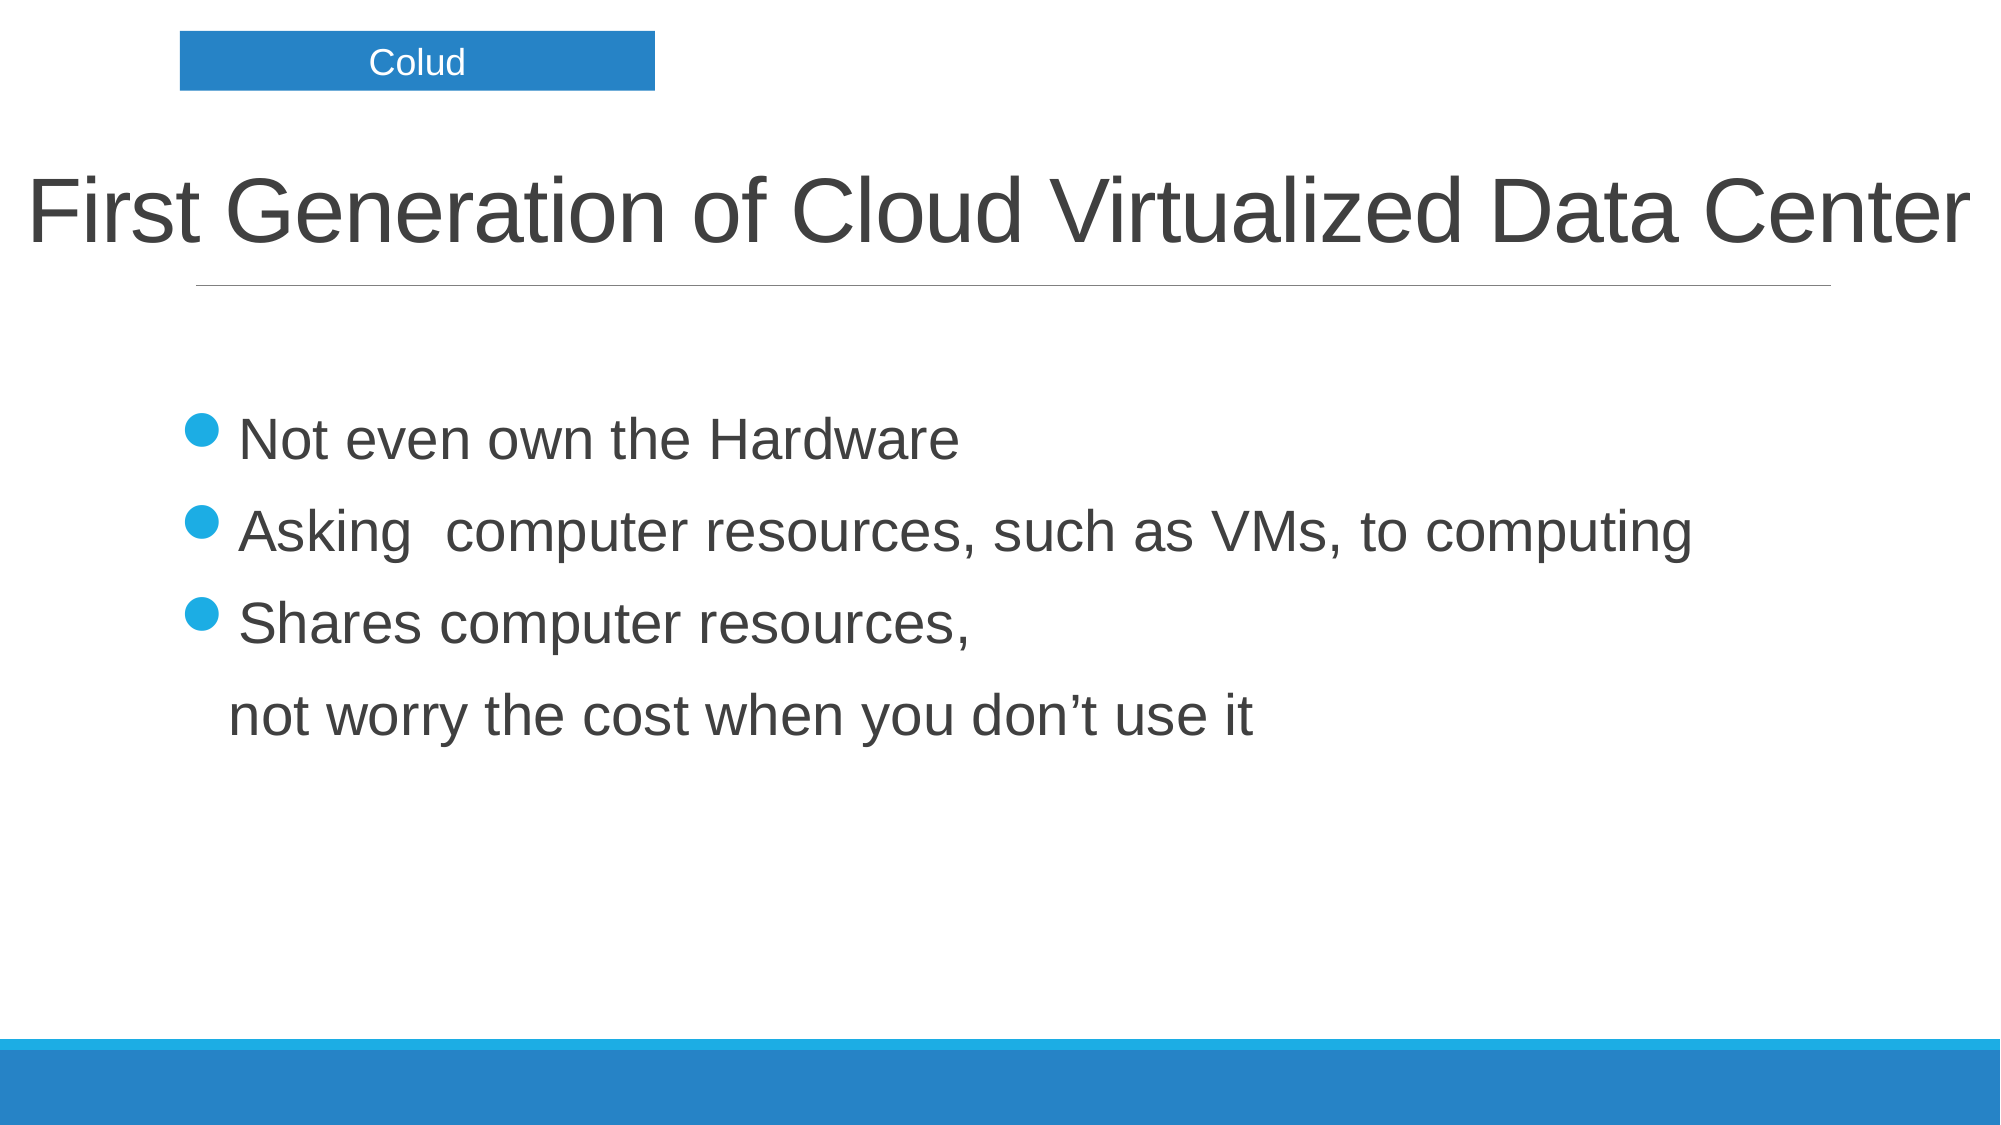

# First Generation of Cloud Virtualized Data Center
Colud

Not even own the Hardware
Asking  computer resources, such as VMs, to computing
Shares computer resources,
   not worry the cost when you don’t use it